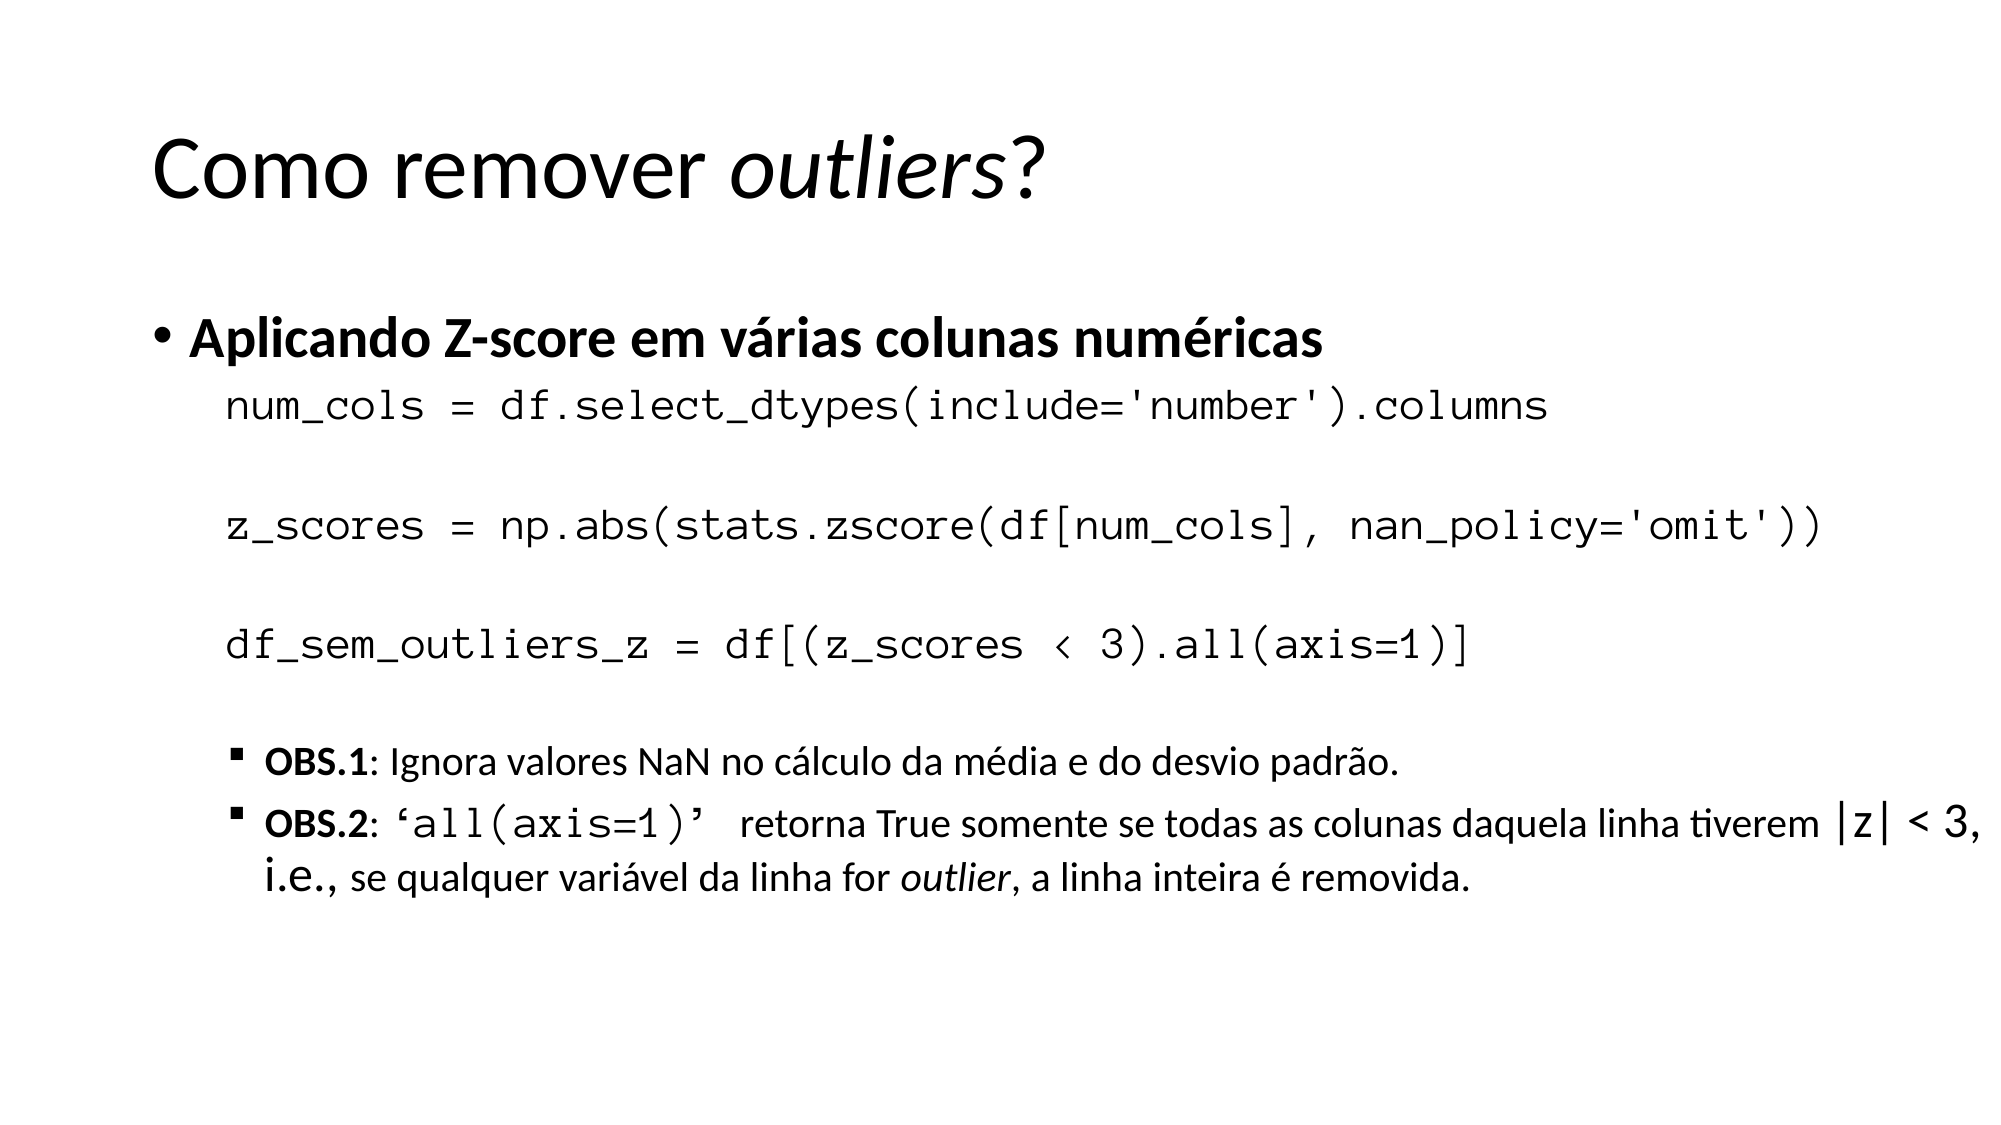

# Como remover outliers?
Aplicando Z-score em várias colunas numéricas
num_cols = df.select_dtypes(include='number').columns

z_scores = np.abs(stats.zscore(df[num_cols], nan_policy='omit'))

df_sem_outliers_z = df[(z_scores < 3).all(axis=1)]

OBS.1: Ignora valores NaN no cálculo da média e do desvio padrão.
OBS.2: ‘all(axis=1)’ retorna True somente se todas as colunas daquela linha tiverem |z| < 3, i.e., se qualquer variável da linha for outlier, a linha inteira é removida.